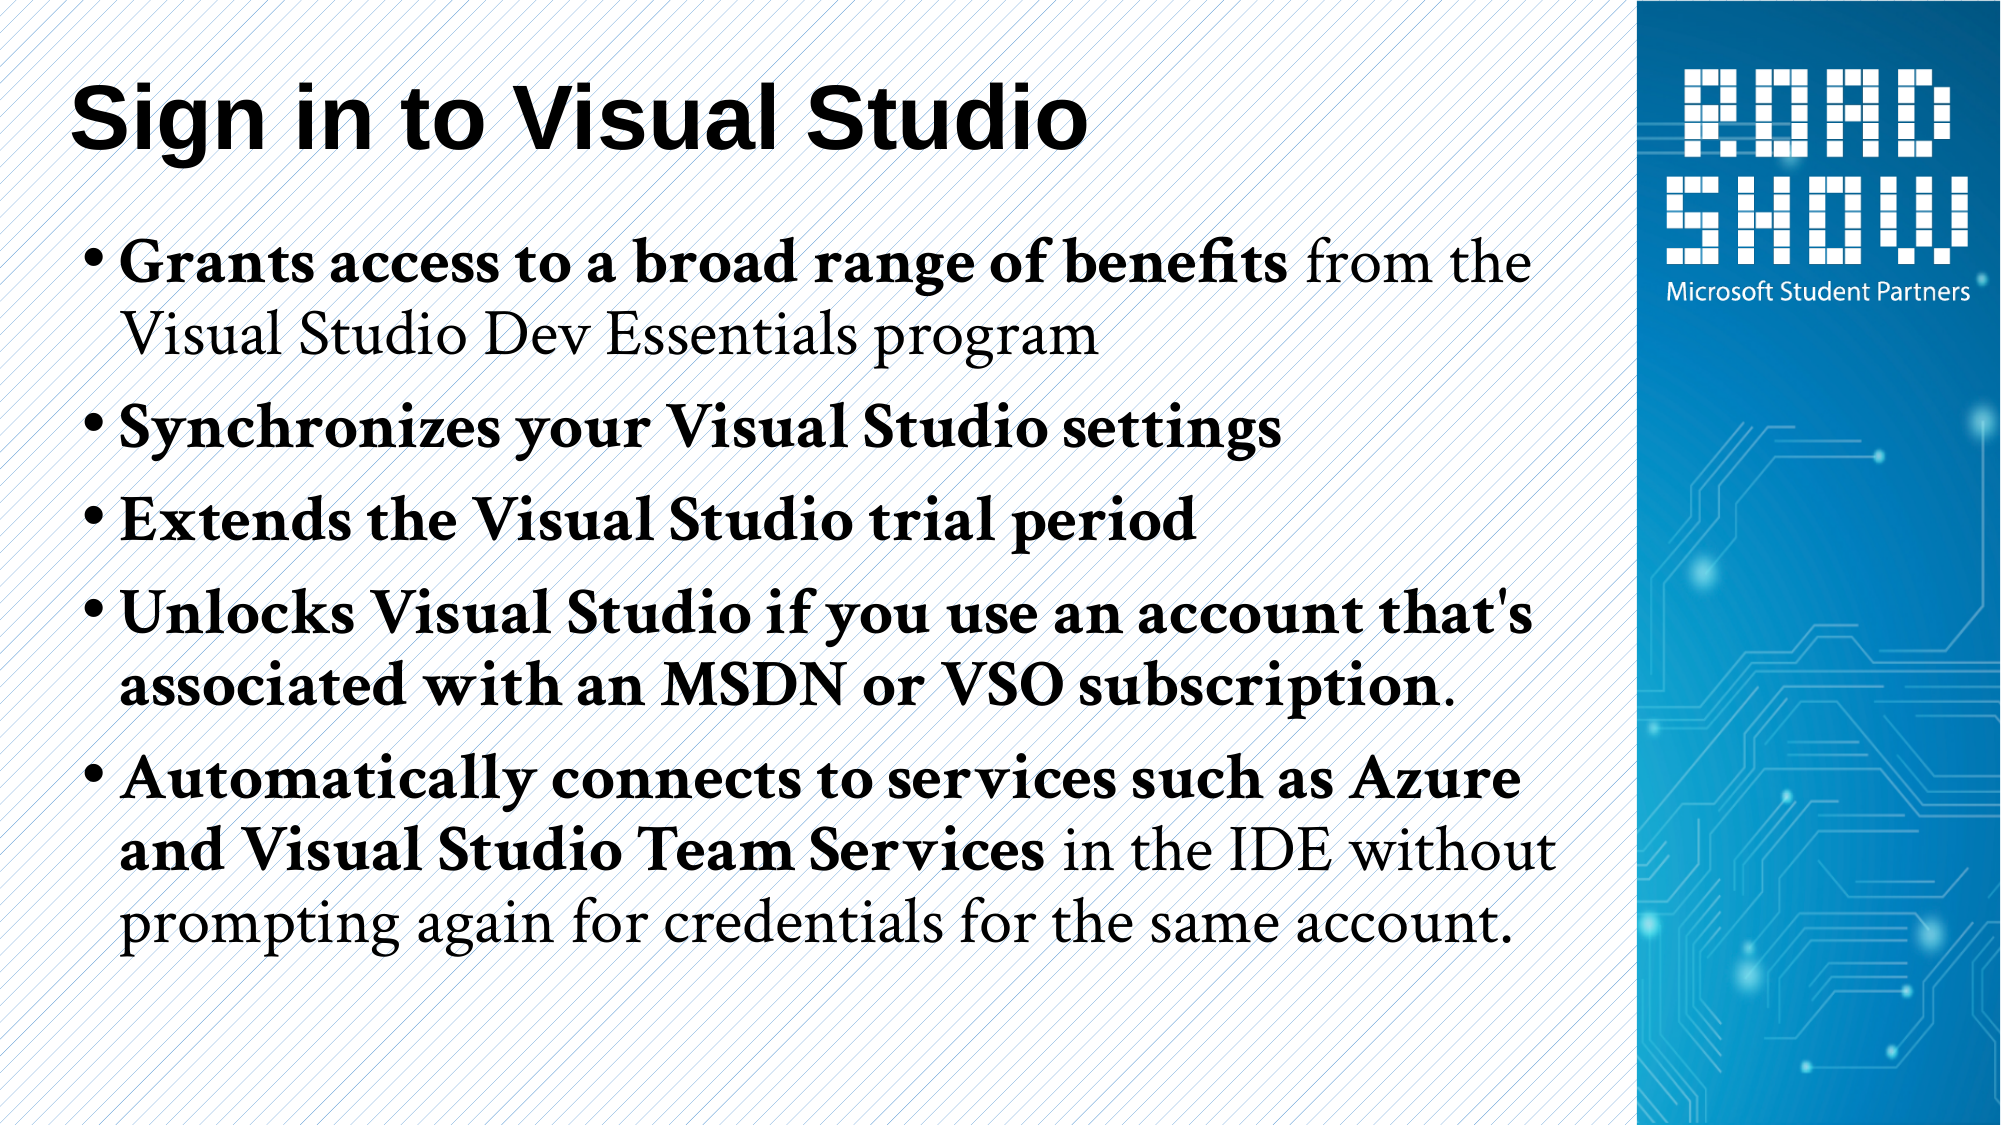

# Sign in to Visual Studio
Grants access to a broad range of benefits from the Visual Studio Dev Essentials program
Synchronizes your Visual Studio settings
Extends the Visual Studio trial period
Unlocks Visual Studio if you use an account that's associated with an MSDN or VSO subscription.
Automatically connects to services such as Azure and Visual Studio Team Services in the IDE without prompting again for credentials for the same account.